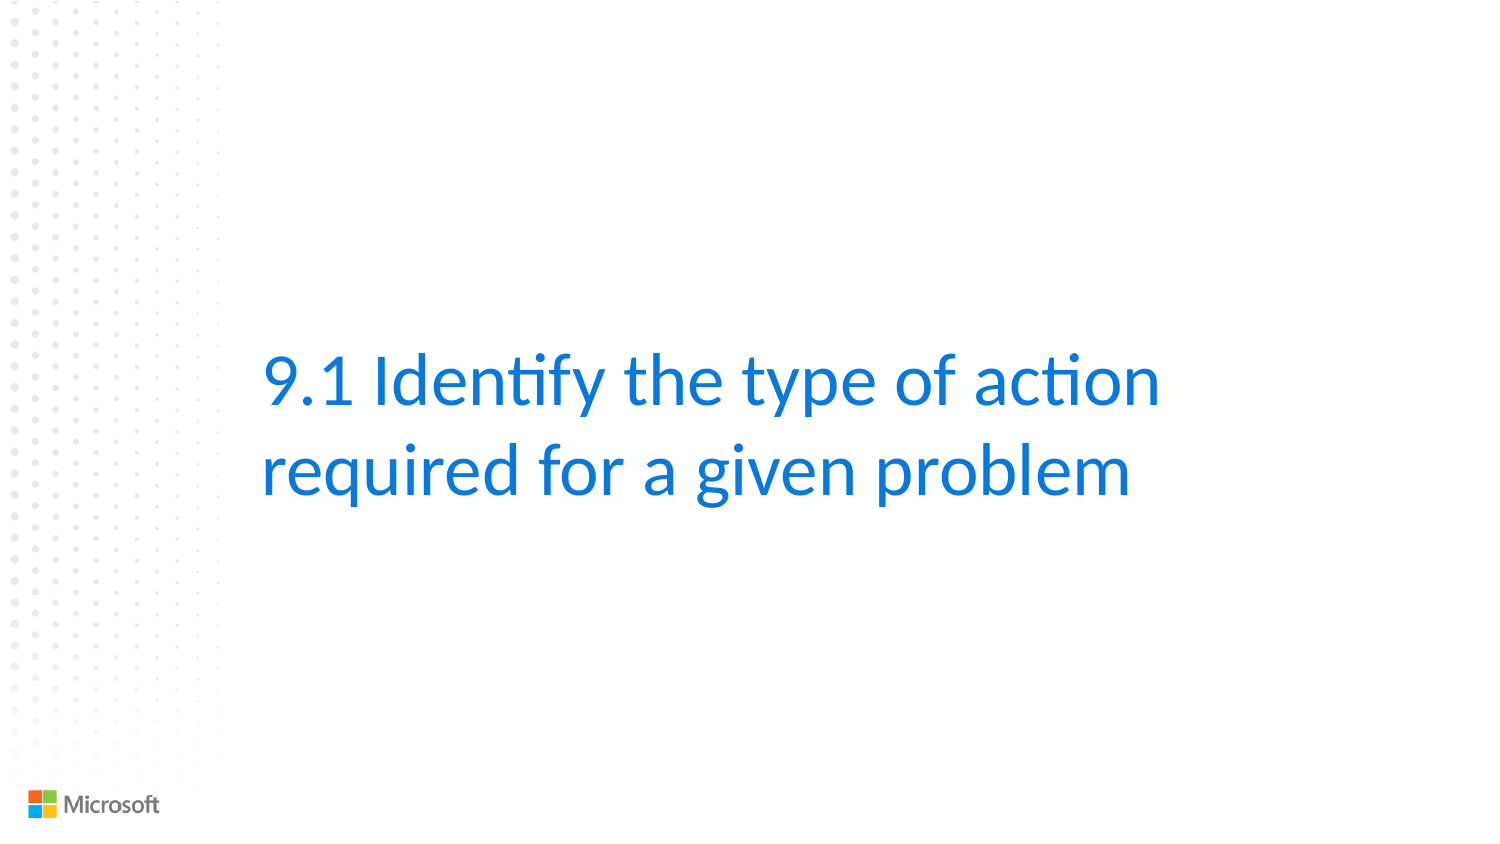

9.1 Identify the type of action required for a given problem